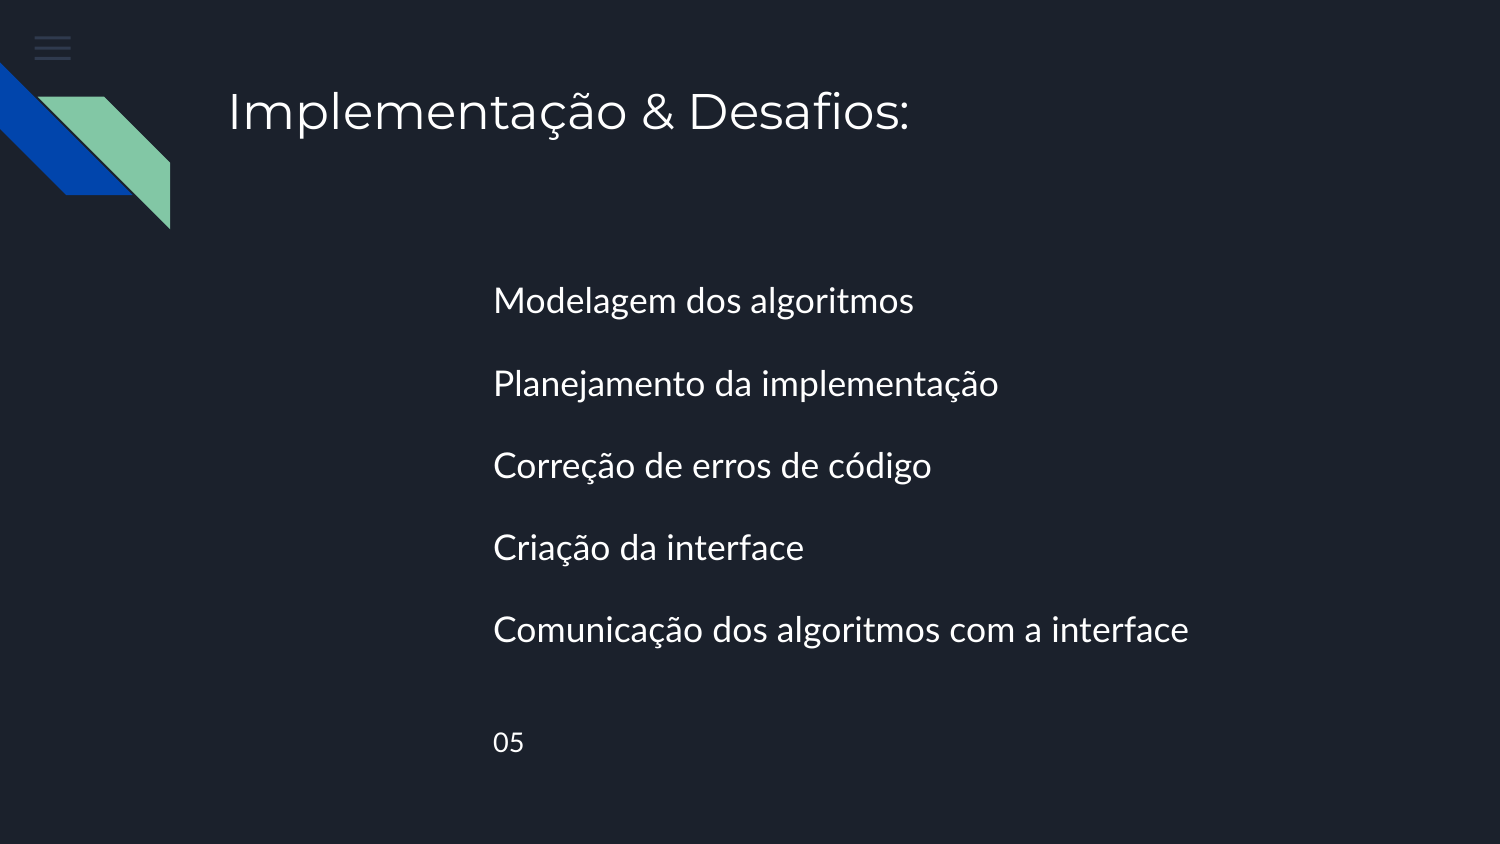

# Implementação & Desafios:
Modelagem dos algoritmos
Planejamento da implementação
Correção de erros de código
Criação da interface
Comunicação dos algoritmos com a interface
                                                                                                                                                                                05